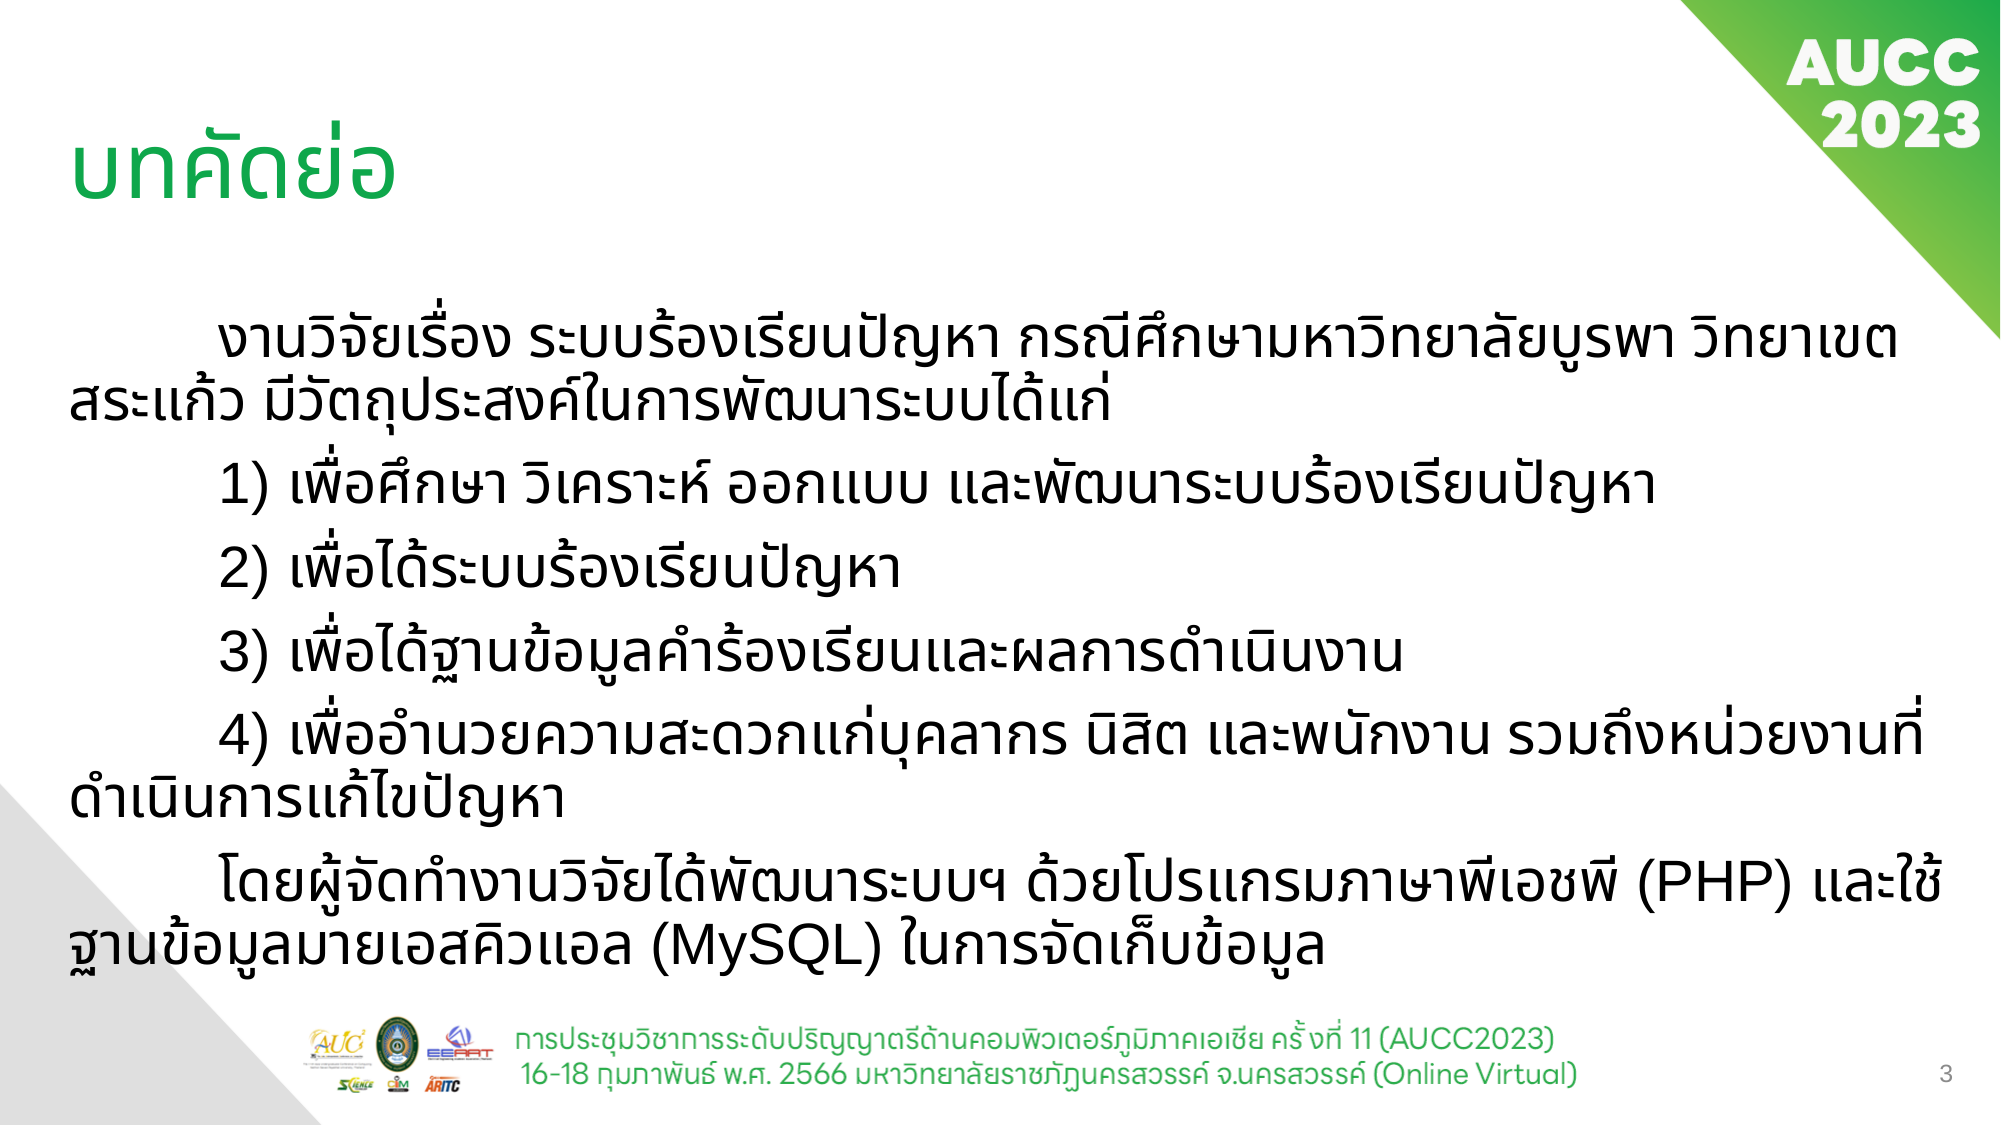

# บทคัดย่อ
	งานวิจัยเรื่อง ระบบร้องเรียนปัญหา กรณีศึกษามหาวิทยาลัยบูรพา วิทยาเขตสระแก้ว มีวัตถุประสงค์ในการพัฒนาระบบได้แก่
	1) เพื่อศึกษา วิเคราะห์ ออกแบบ และพัฒนาระบบร้องเรียนปัญหา
	2) เพื่อได้ระบบร้องเรียนปัญหา
	3) เพื่อได้ฐานข้อมูลคำร้องเรียนและผลการดำเนินงาน
	4) เพื่ออำนวยความสะดวกแก่บุคลากร นิสิต และพนักงาน รวมถึงหน่วยงานที่ดำเนินการแก้ไขปัญหา
	โดยผู้จัดทำงานวิจัยได้พัฒนาระบบฯ ด้วยโปรแกรมภาษาพีเอชพี (PHP) และใช้ฐานข้อมูลมายเอสคิวแอล (MySQL) ในการจัดเก็บข้อมูล
3